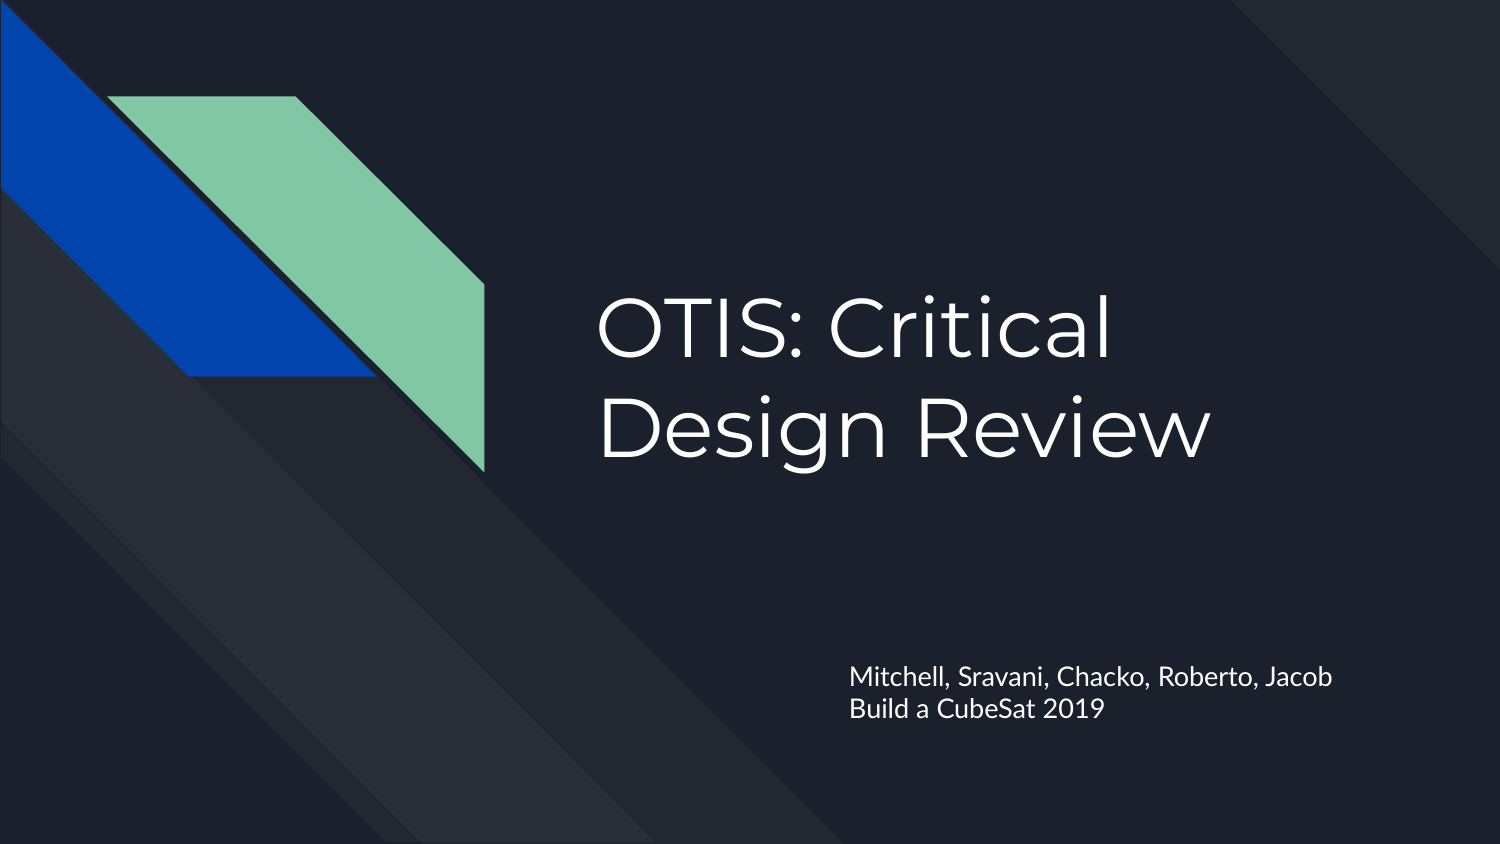

# OTIS: Critical Design Review
Mitchell, Sravani, Chacko, Roberto, Jacob
Build a CubeSat 2019